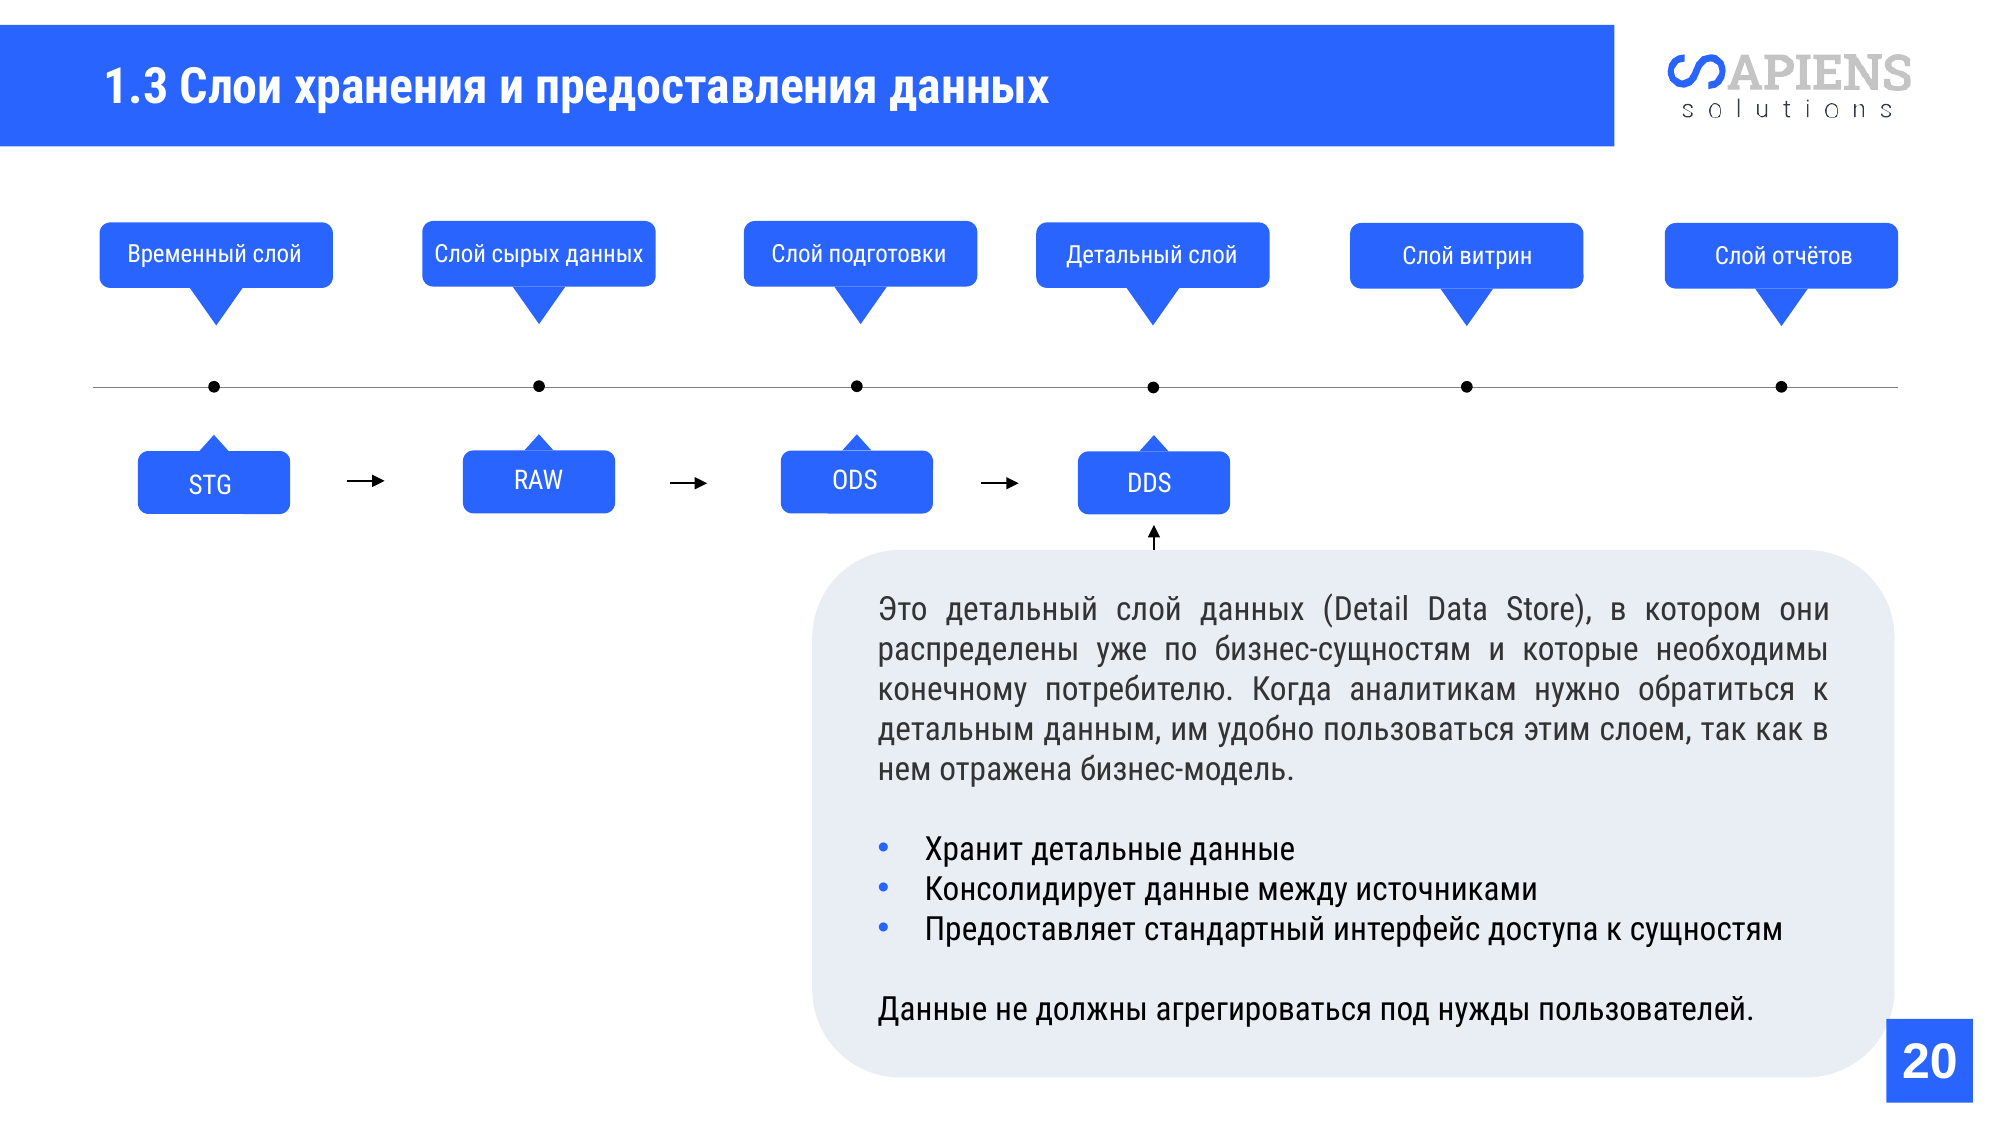

1.3 Слои хранения и предоставления данных

RAW

ODS

STG
STG

DDS
Слой сырых данных
Слой подготовки
Временный слой
Детальный слой
Слой витрин
Слой отчётов

Это детальный слой данных (Detail Data Store), в котором они распределены уже по бизнес-сущностям и которые необходимы конечному потребителю. Когда аналитикам нужно обратиться к детальным данным, им удобно пользоваться этим слоем, так как в нем отражена бизнес-модель.

Хранит детальные данные
Консолидирует данные между источниками
Предоставляет стандартный интерфейс доступа к сущностям

Данные не должны агрегироваться под нужды пользователей.

20